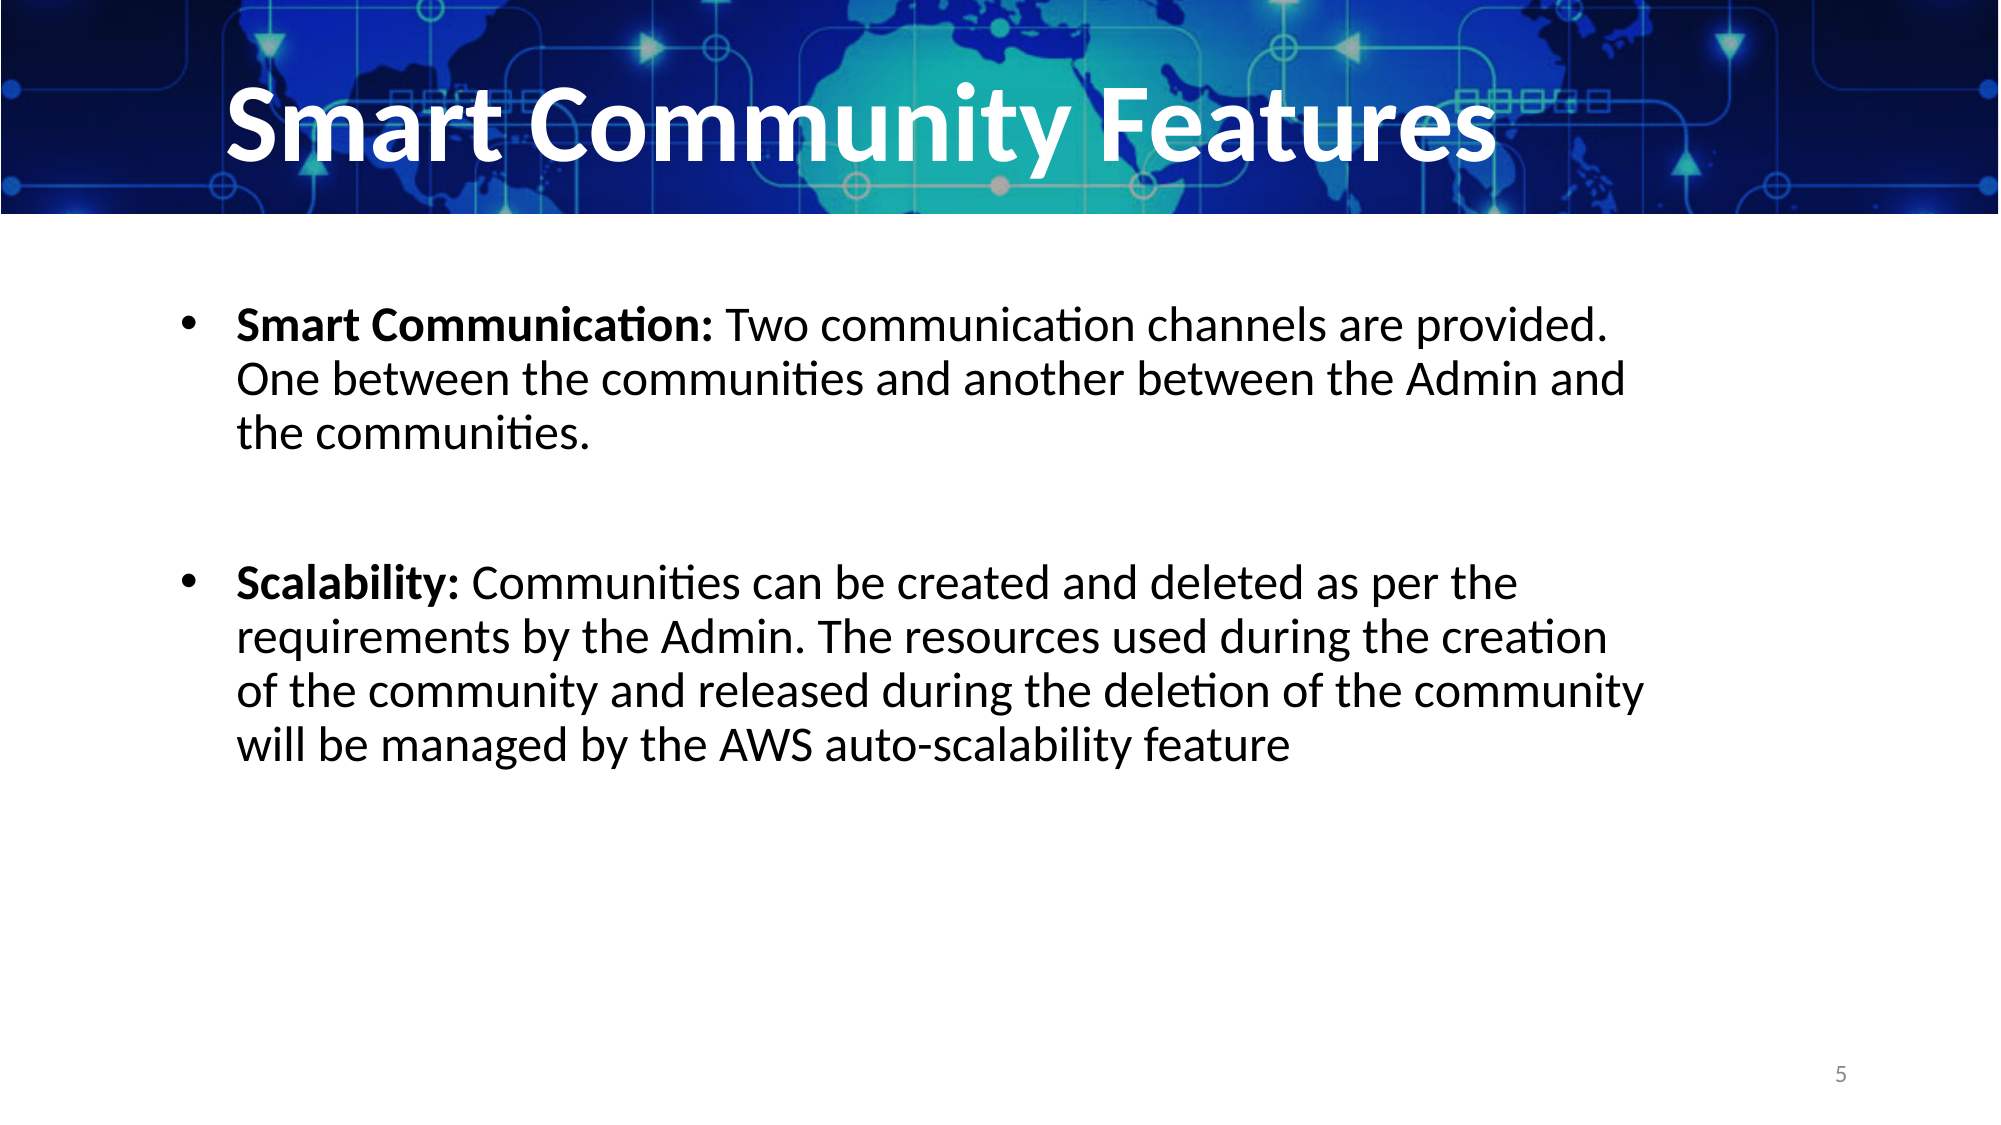

# Smart Community Features
Smart Communication: Two communication channels are provided. One between the communities and another between the Admin and the communities.

Scalability: Communities can be created and deleted as per the requirements by the Admin. The resources used during the creation of the community and released during the deletion of the community will be managed by the AWS auto-scalability feature

5